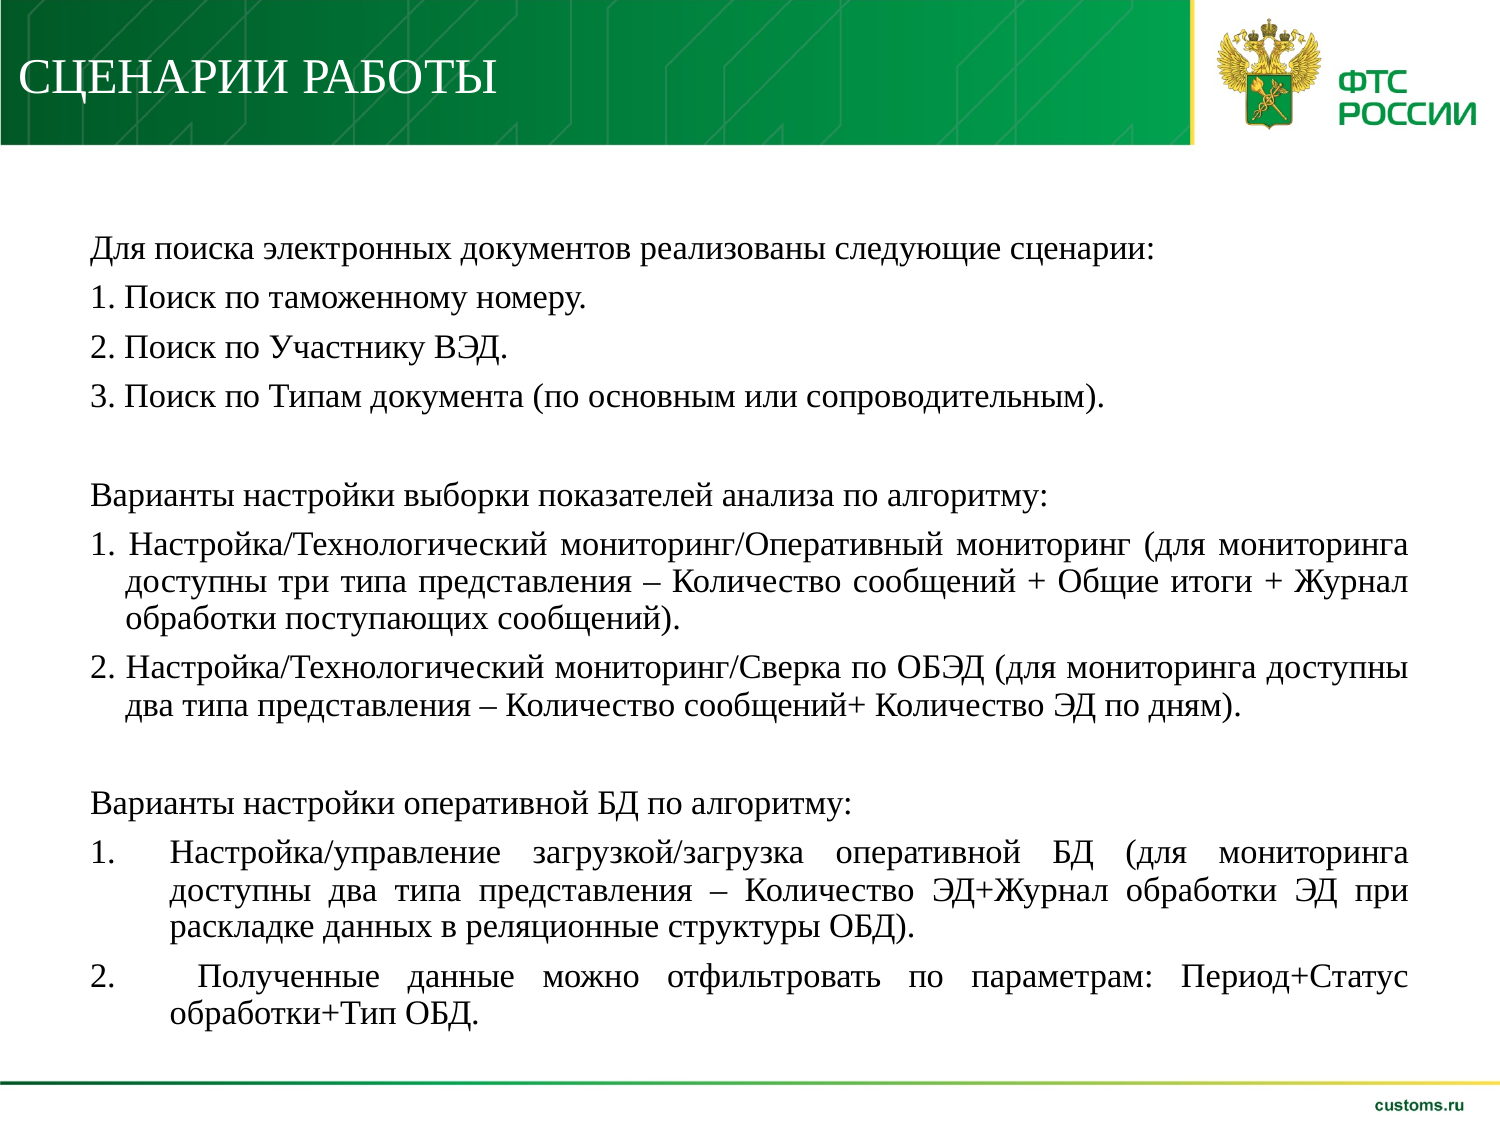

# СЦЕНАРИИ РАБОТЫ
Для поиска электронных документов реализованы следующие сценарии:
1. Поиск по таможенному номеру.
2. Поиск по Участнику ВЭД.
3. Поиск по Типам документа (по основным или сопроводительным).

Варианты настройки выборки показателей анализа по алгоритму:
1. Настройка/Технологический мониторинг/Оперативный мониторинг (для мониторинга доступны три типа представления – Количество сообщений + Общие итоги + Журнал обработки поступающих сообщений).
2. Настройка/Технологический мониторинг/Сверка по ОБЭД (для мониторинга доступны два типа представления – Количество сообщений+ Количество ЭД по дням).

Варианты настройки оперативной БД по алгоритму:
Настройка/управление загрузкой/загрузка оперативной БД (для мониторинга доступны два типа представления – Количество ЭД+Журнал обработки ЭД при раскладке данных в реляционные структуры ОБД).
 Полученные данные можно отфильтровать по параметрам: Период+Статус обработки+Тип ОБД.